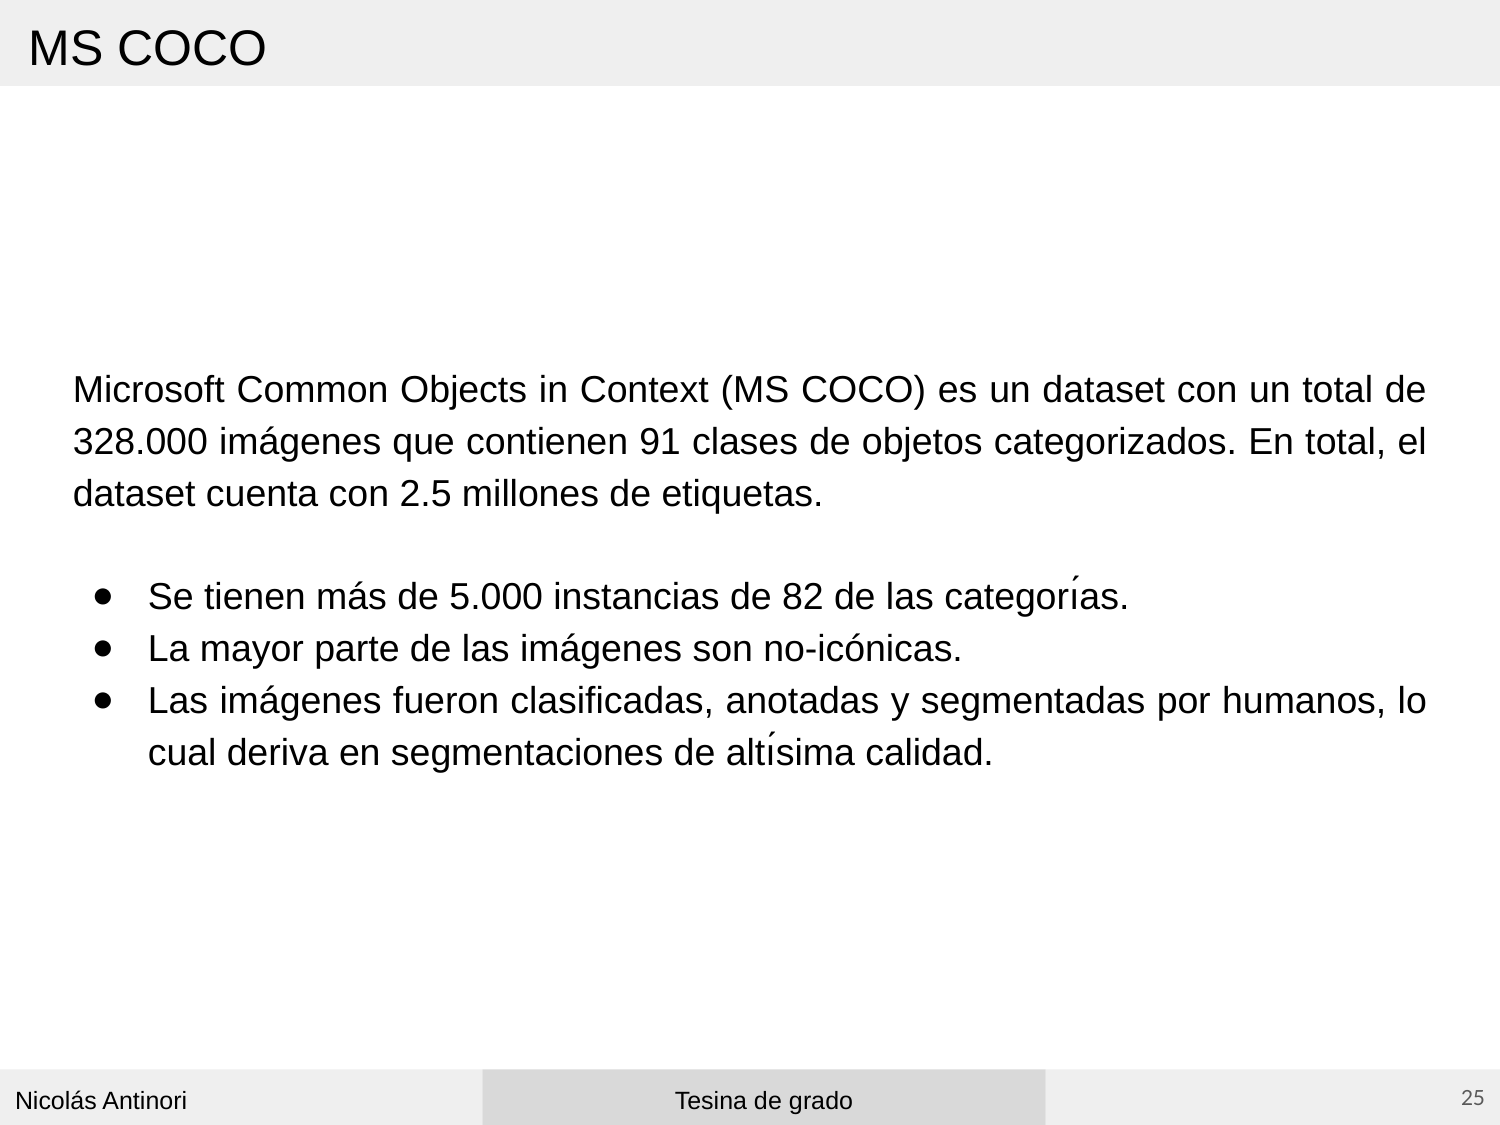

MS COCO
Microsoft Common Objects in Context (MS COCO) es un dataset con un total de 328.000 imágenes que contienen 91 clases de objetos categorizados. En total, el dataset cuenta con 2.5 millones de etiquetas.

Se tienen más de 5.000 instancias de 82 de las categorı́as.
La mayor parte de las imágenes son no-icónicas.
Las imágenes fueron clasificadas, anotadas y segmentadas por humanos, lo cual deriva en segmentaciones de altı́sima calidad.

25
Nicolás Antinori
Tesina de grado
25